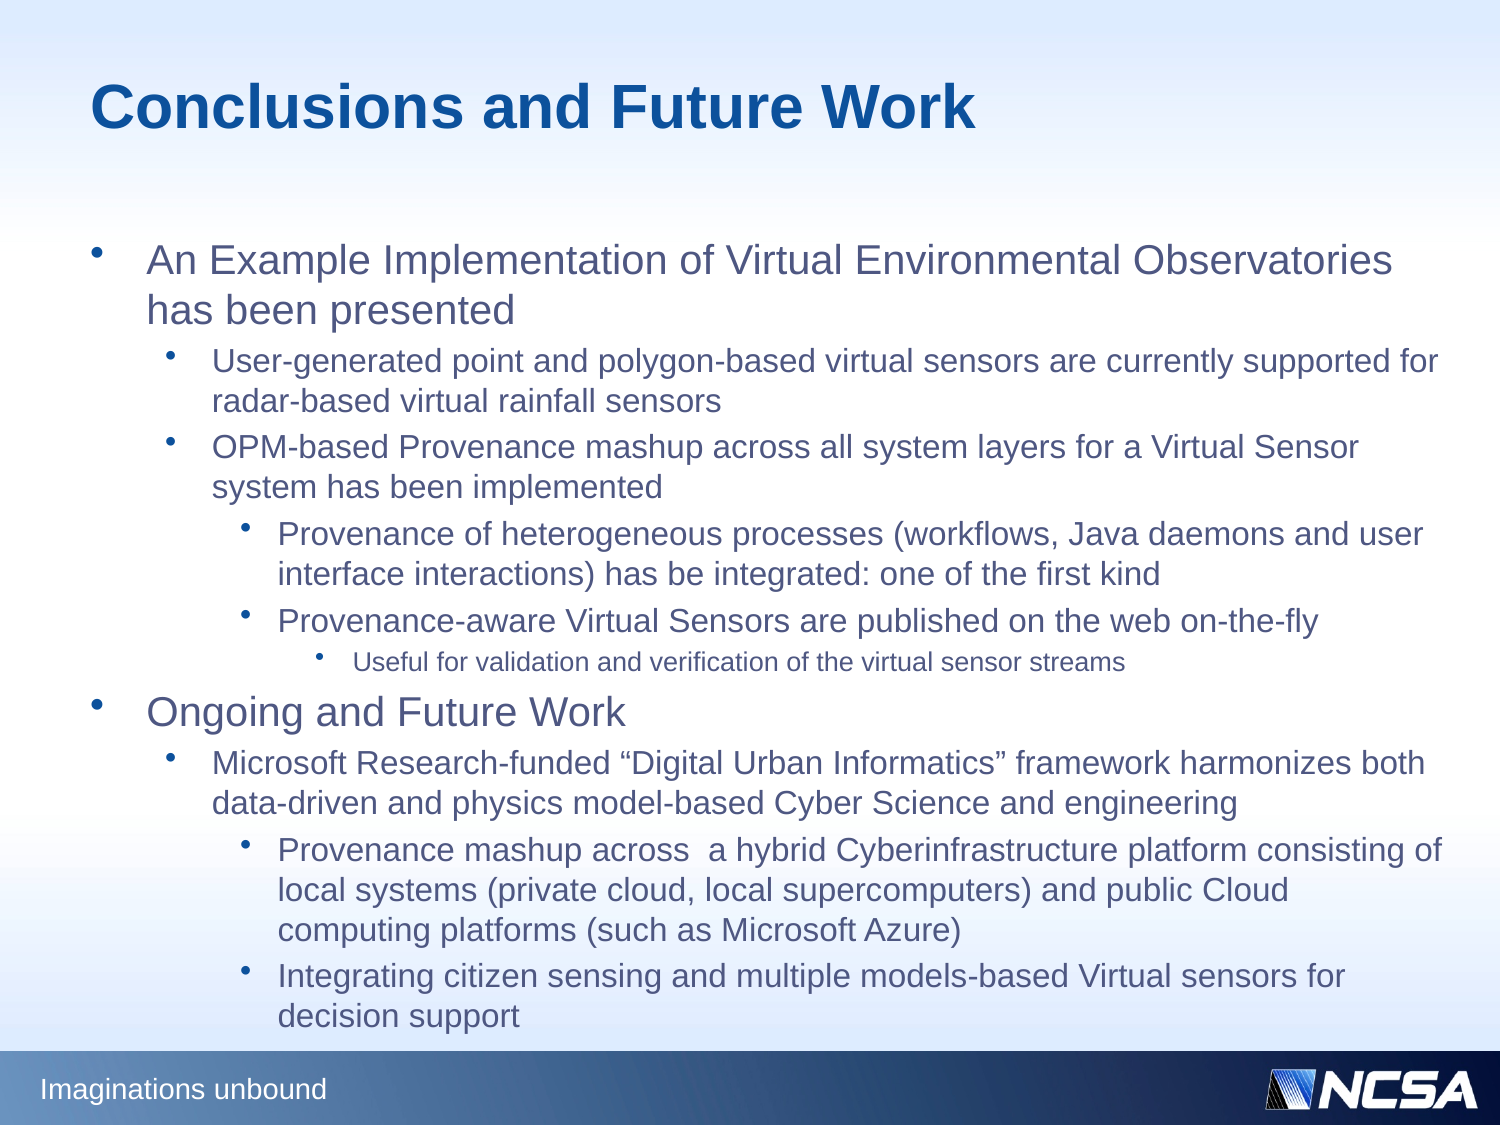

# Conclusions and Future Work
An Example Implementation of Virtual Environmental Observatories has been presented
User-generated point and polygon-based virtual sensors are currently supported for radar-based virtual rainfall sensors
OPM-based Provenance mashup across all system layers for a Virtual Sensor system has been implemented
Provenance of heterogeneous processes (workflows, Java daemons and user interface interactions) has be integrated: one of the first kind
Provenance-aware Virtual Sensors are published on the web on-the-fly
Useful for validation and verification of the virtual sensor streams
Ongoing and Future Work
Microsoft Research-funded “Digital Urban Informatics” framework harmonizes both data-driven and physics model-based Cyber Science and engineering
Provenance mashup across  a hybrid Cyberinfrastructure platform consisting of local systems (private cloud, local supercomputers) and public Cloud computing platforms (such as Microsoft Azure)
Integrating citizen sensing and multiple models-based Virtual sensors for decision support

Imaginations unbound